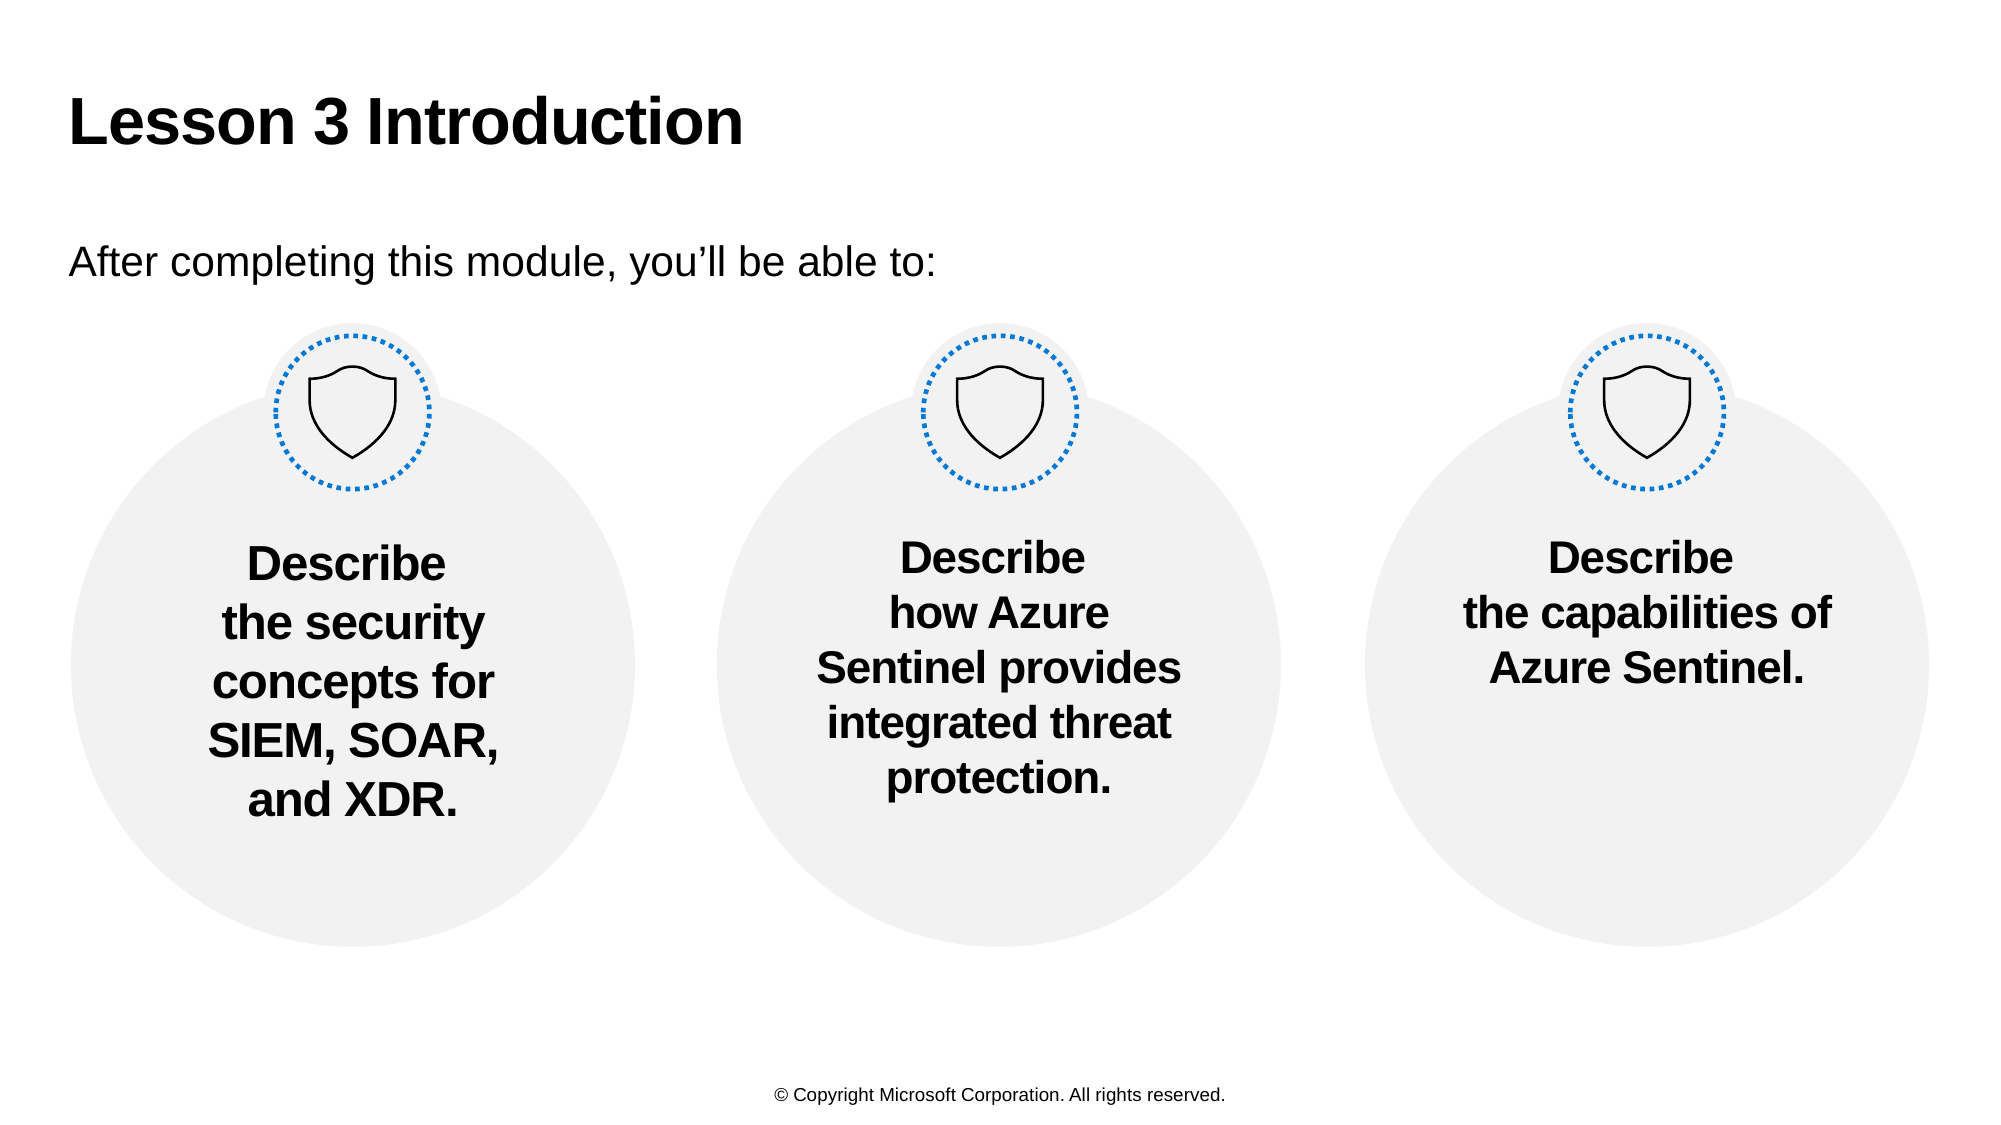

# Lesson 3 Introduction
After completing this module, you’ll be able to:

Describe
the security concepts for SIEM, SOAR, and XDR.

Describe
how Azure Sentinel provides integrated threat protection.

Describe
the capabilities of Azure Sentinel.